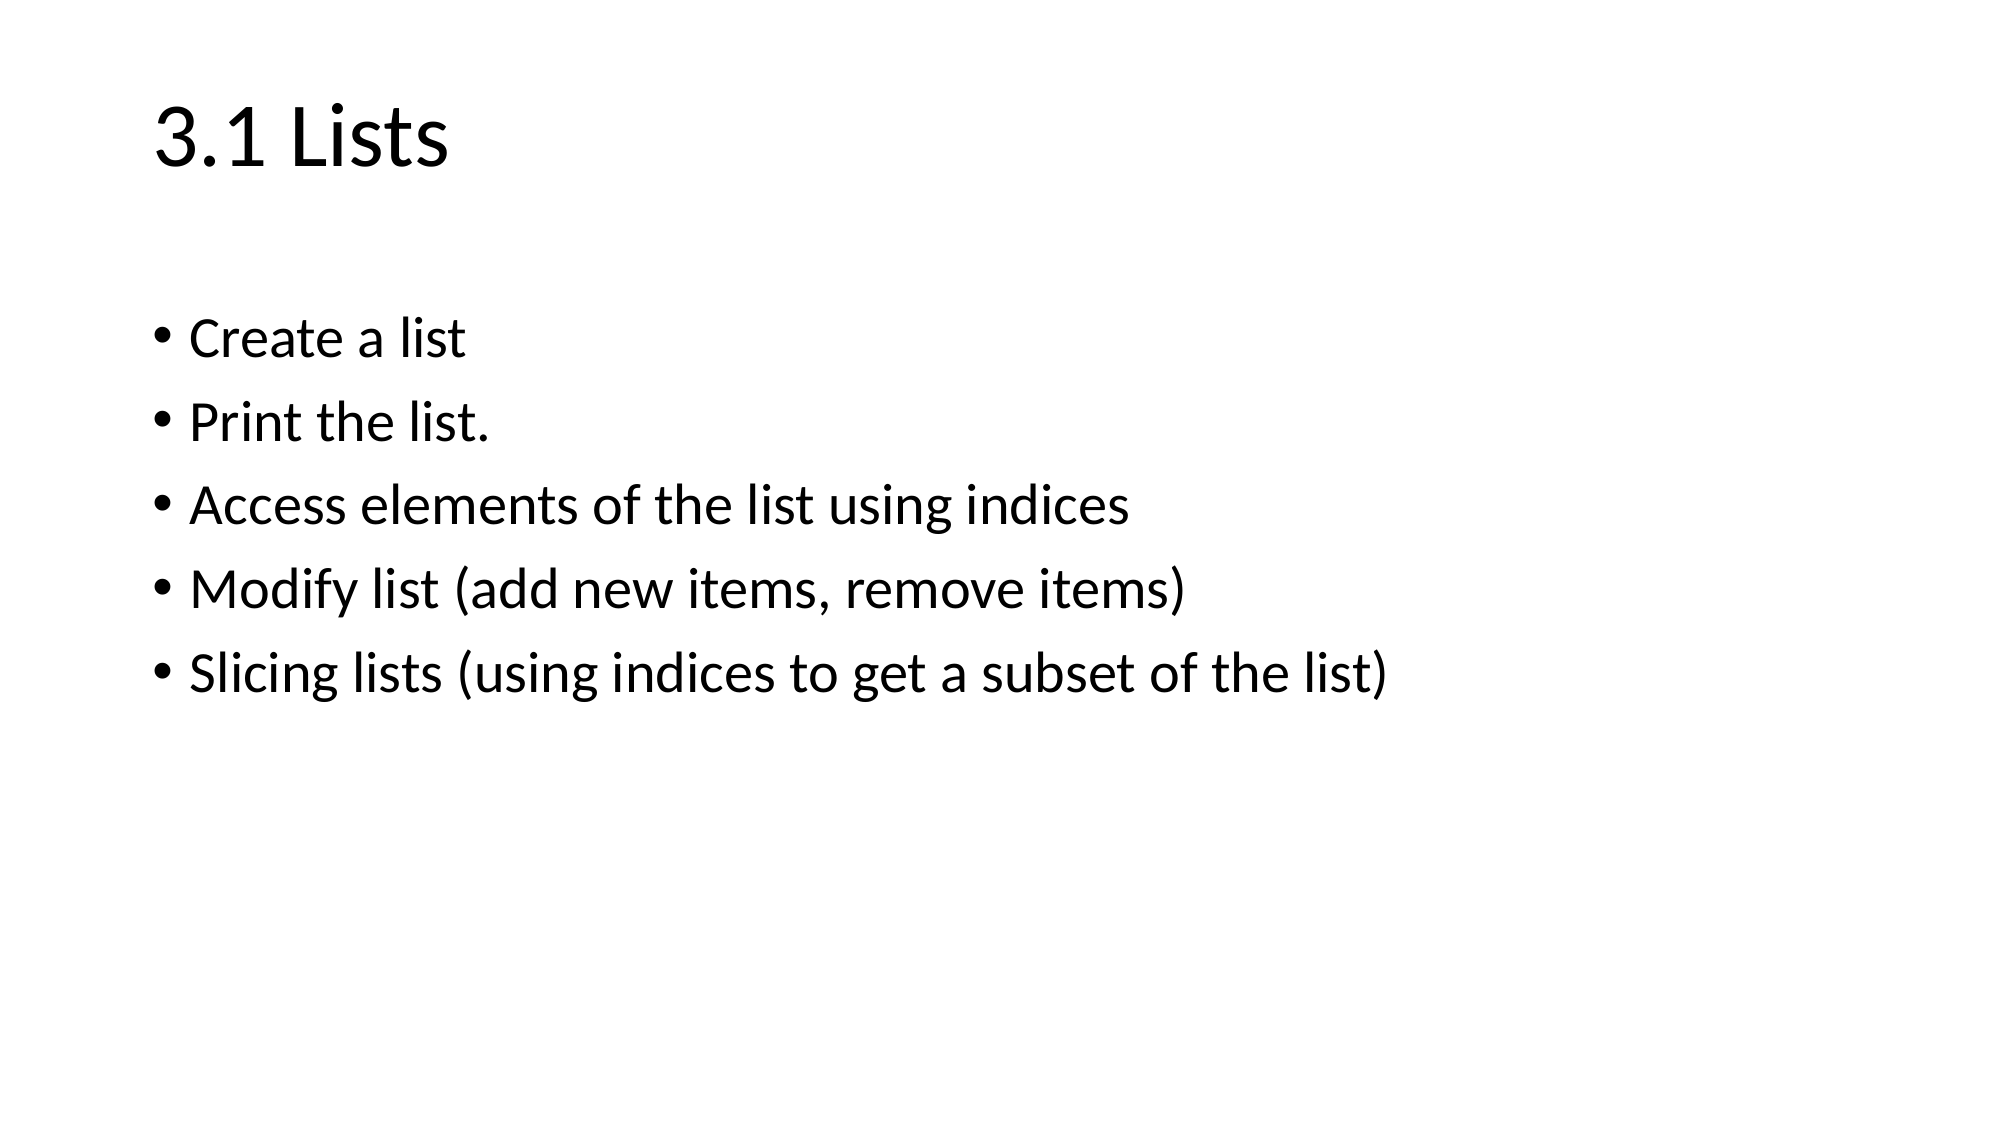

# 3.1 Lists
Create a list
Print the list.
Access elements of the list using indices
Modify list (add new items, remove items)
Slicing lists (using indices to get a subset of the list)